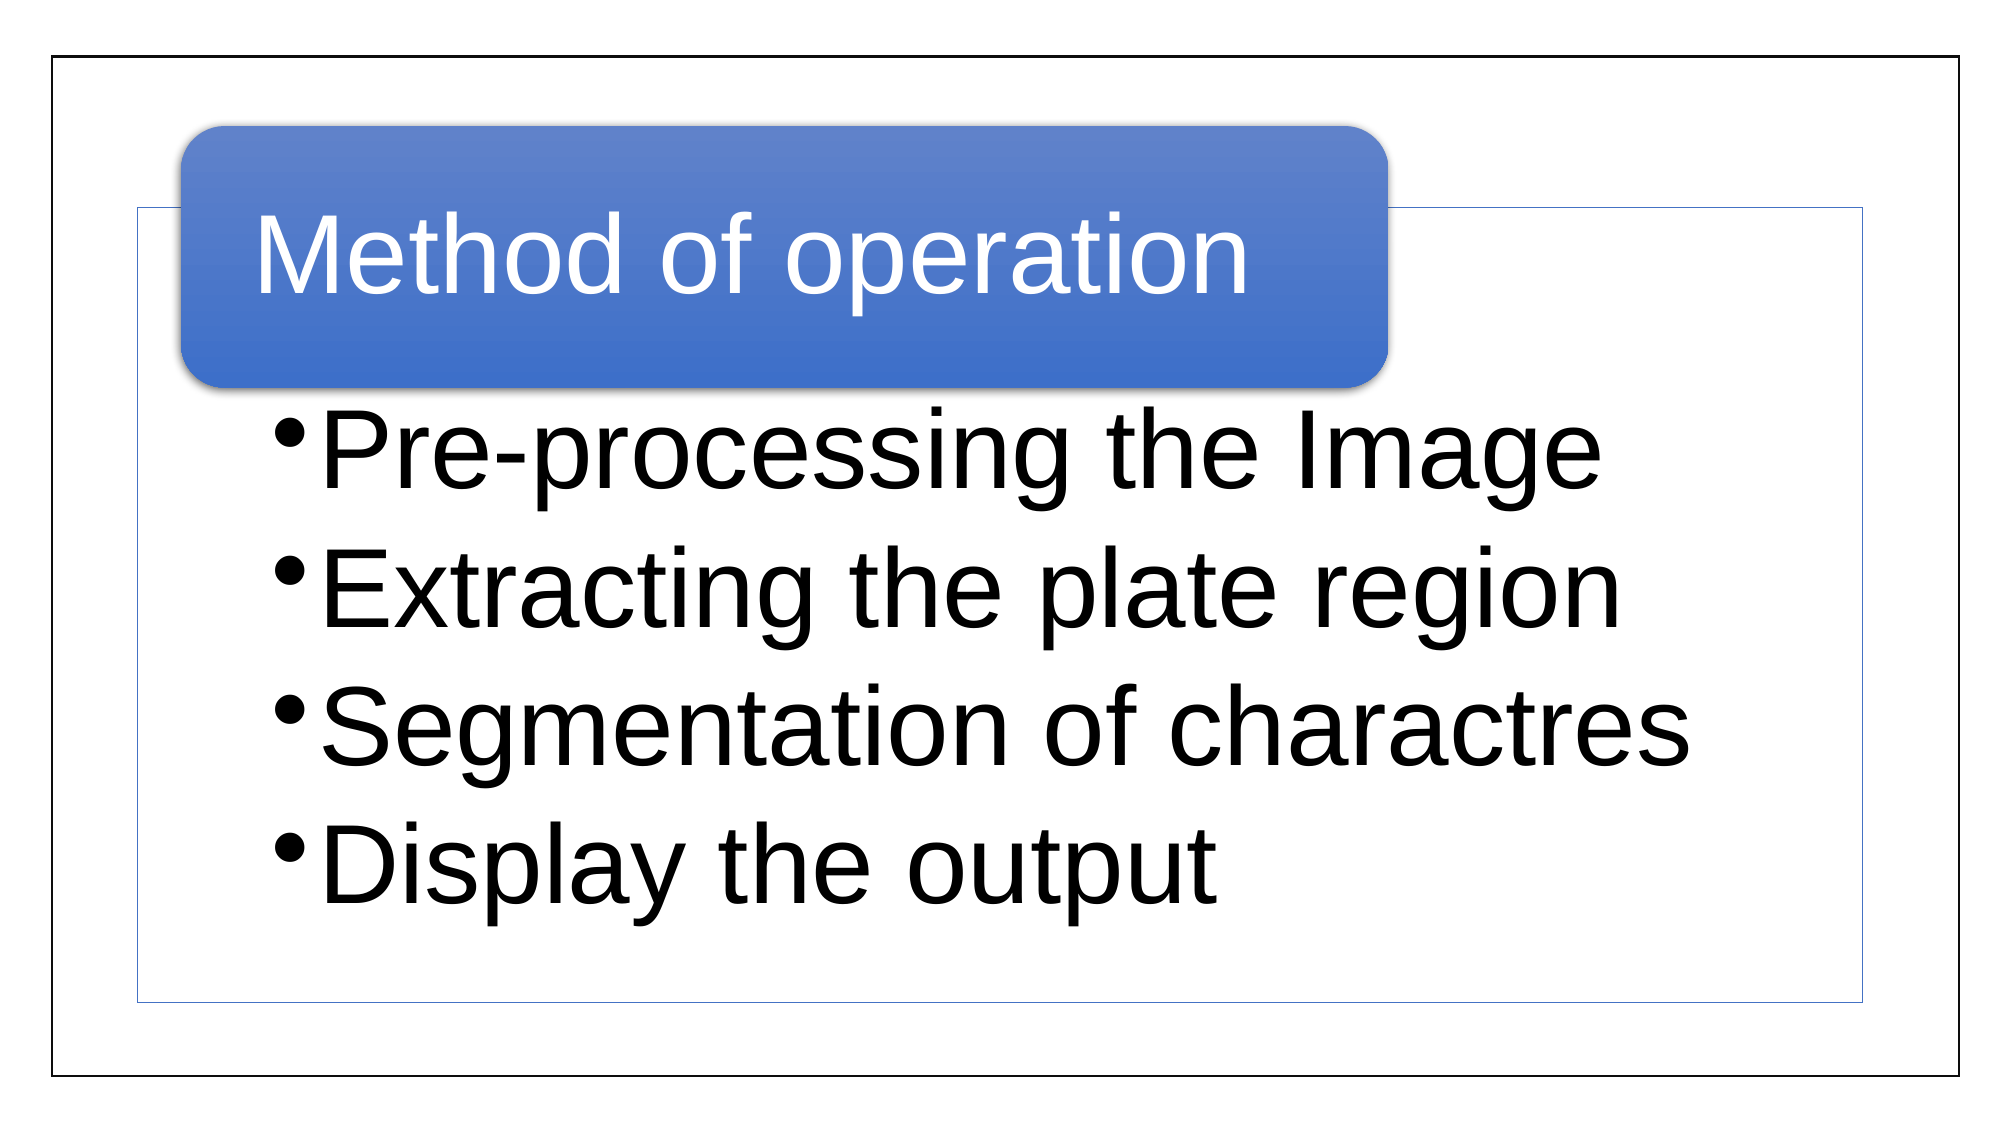

Pre-processing the Image
Extracting the plate region
Segmentation of charactres
Display the output
Method of operation